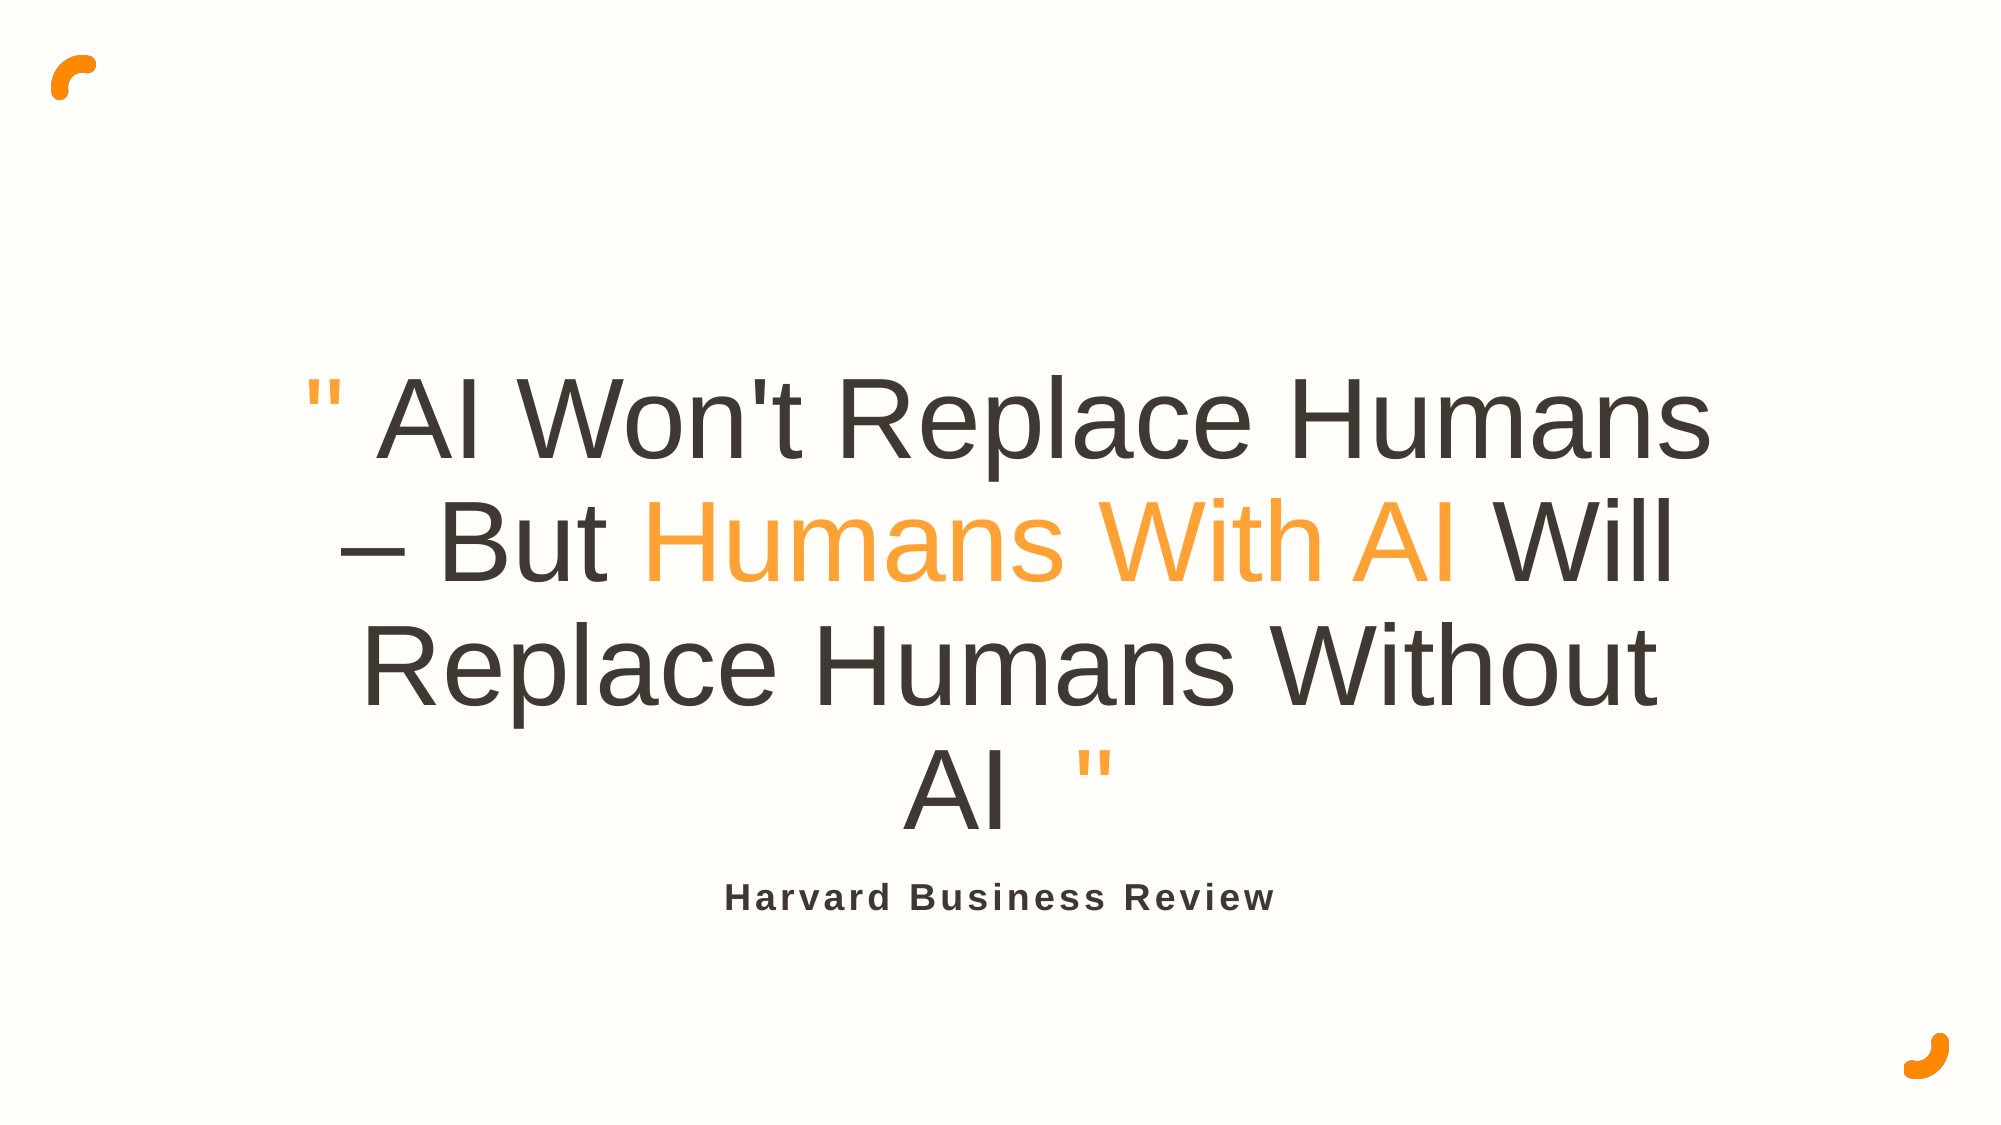

" AI Won't Replace Humans – But Humans With AI Will Replace Humans Without AI  "

Harvard Business Review